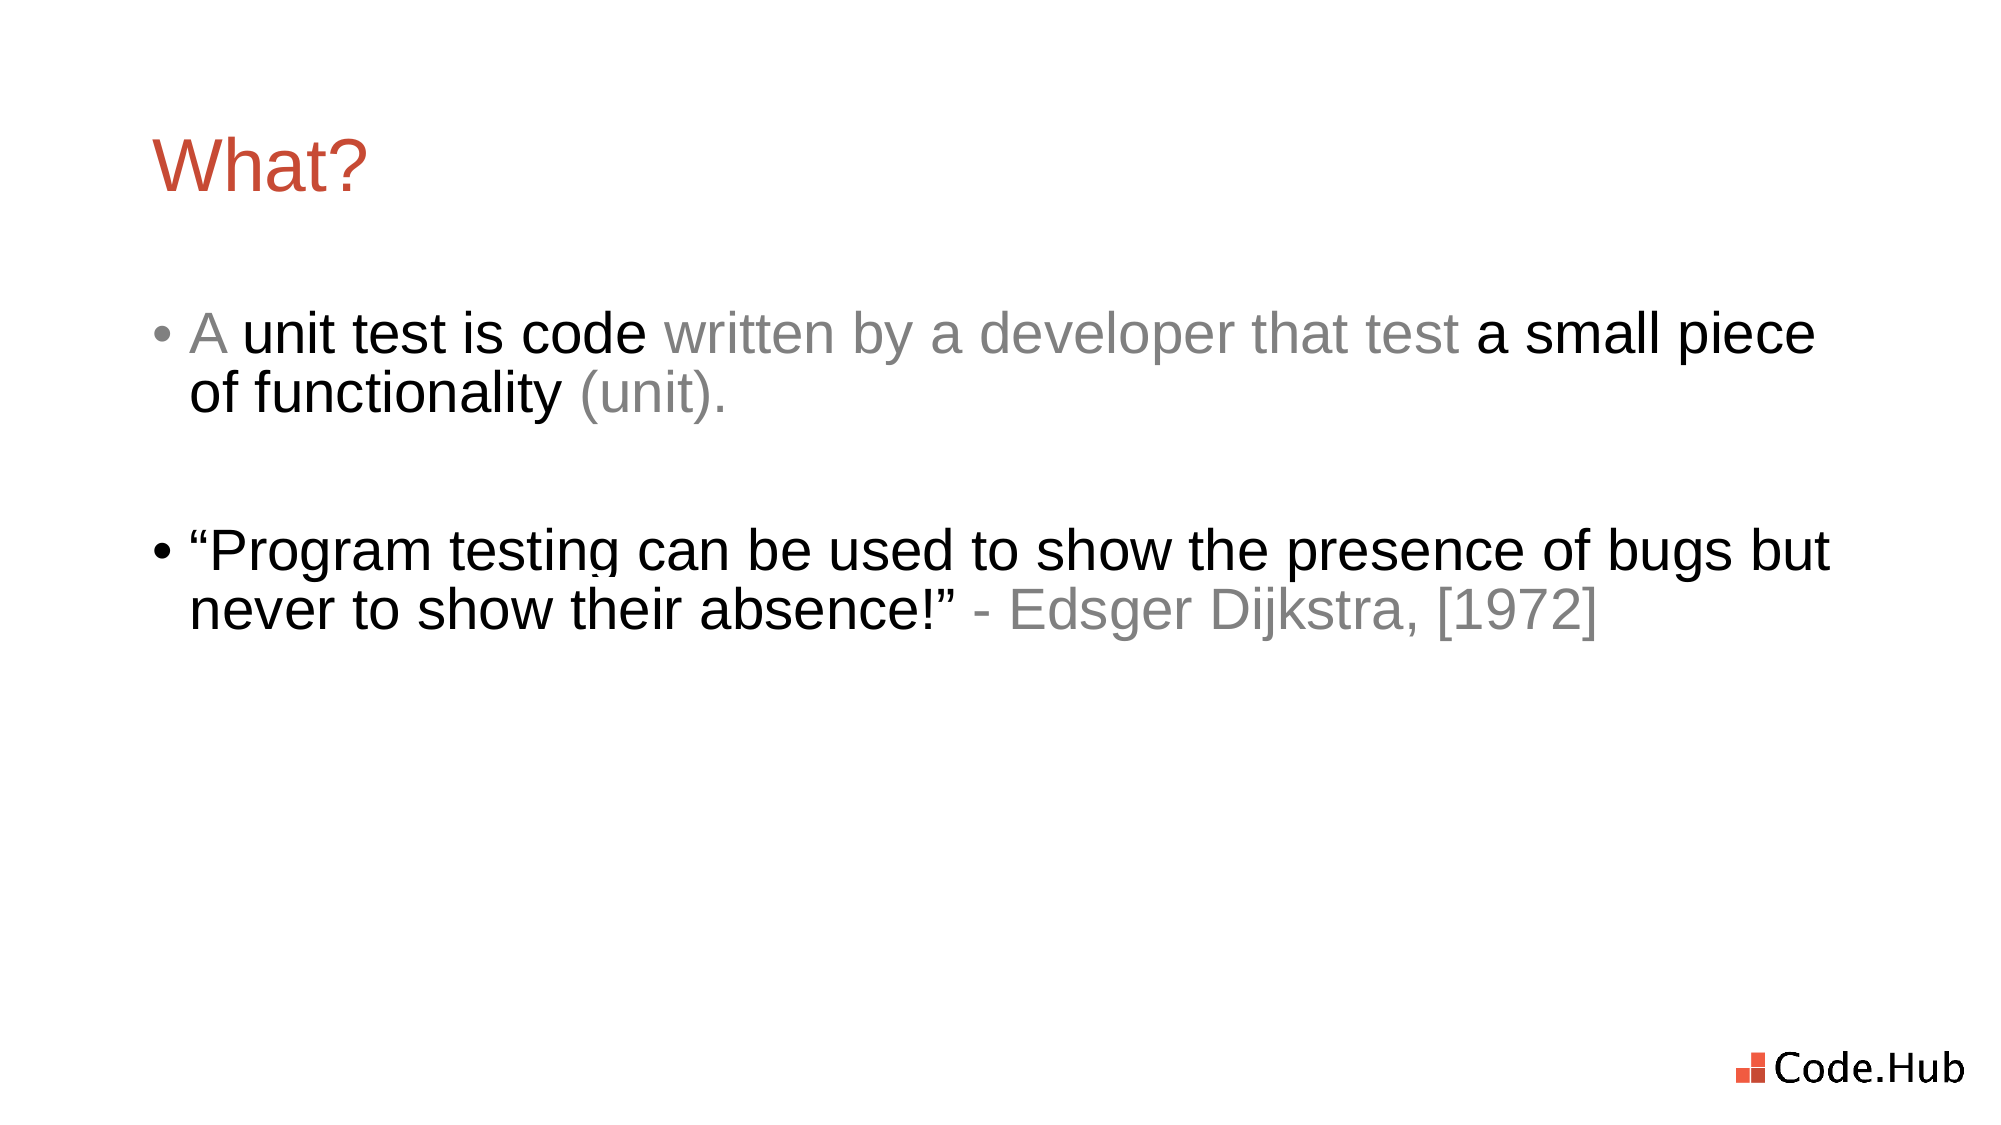

# What?
A unit test is code written by a developer that test a small piece of functionality (unit).

“Program testing can be used to show the presence of bugs but never to show their absence!” - Edsger Dijkstra, [1972]